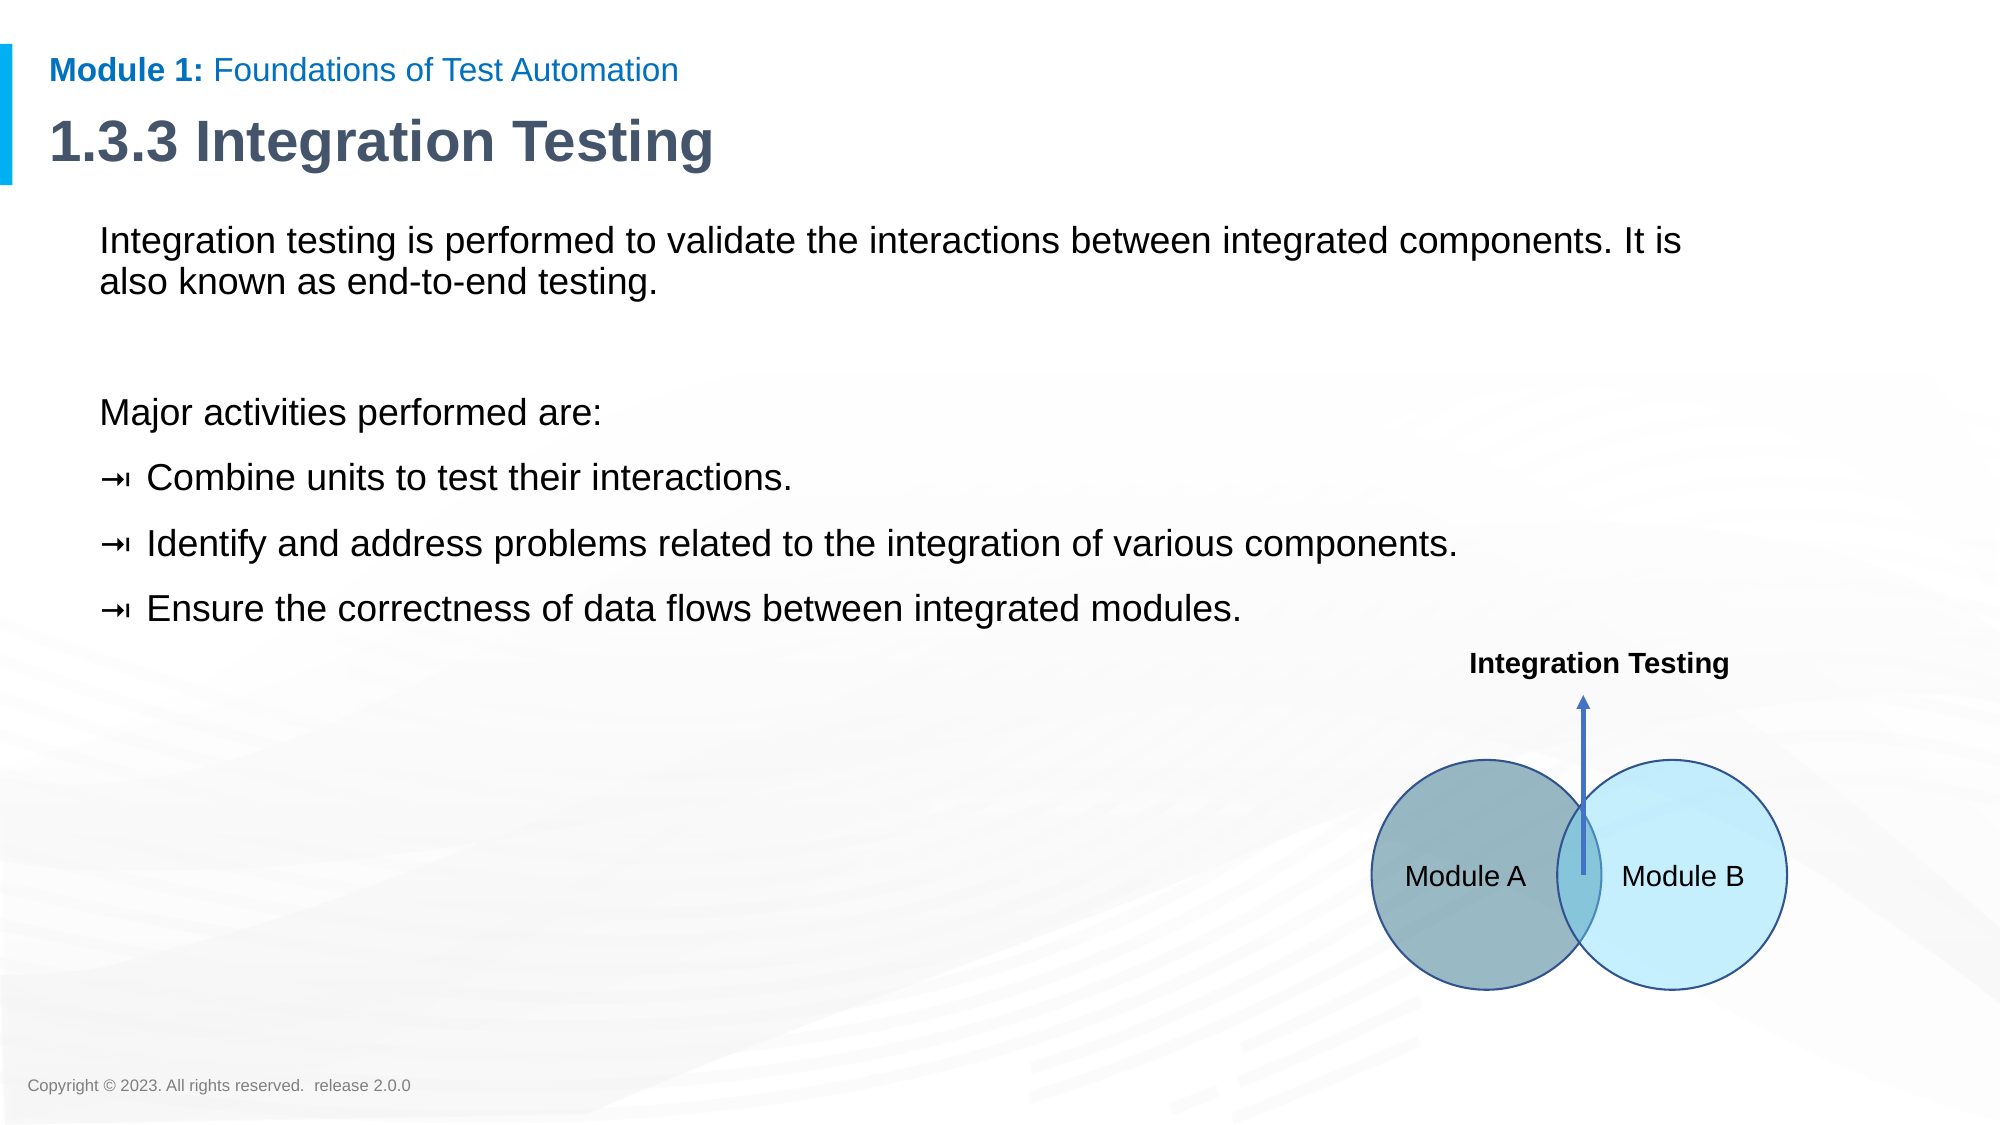

# 1.3.3 Integration Testing
Integration testing is performed to validate the interactions between integrated components. It is also known as end-to-end testing.

Major activities performed are:
Combine units to test their interactions.
Identify and address problems related to the integration of various components.
Ensure the correctness of data flows between integrated modules.

Integration Testing

Module A
Module B